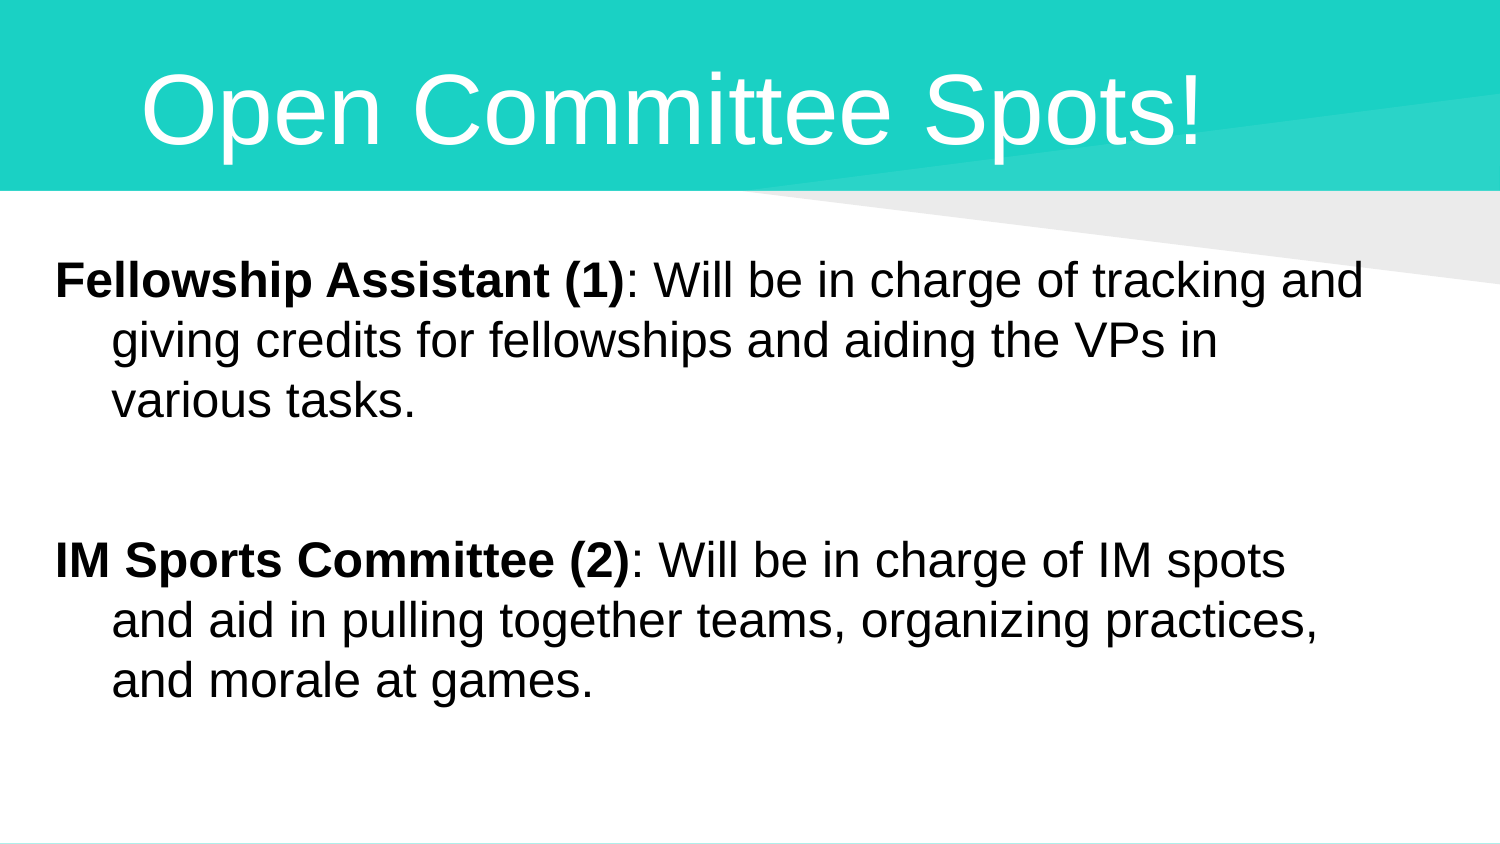

# Open Committee Spots!
Fellowship Assistant (1): Will be in charge of tracking and giving credits for fellowships and aiding the VPs in various tasks.

IM Sports Committee (2): Will be in charge of IM spots and aid in pulling together teams, organizing practices, and morale at games.